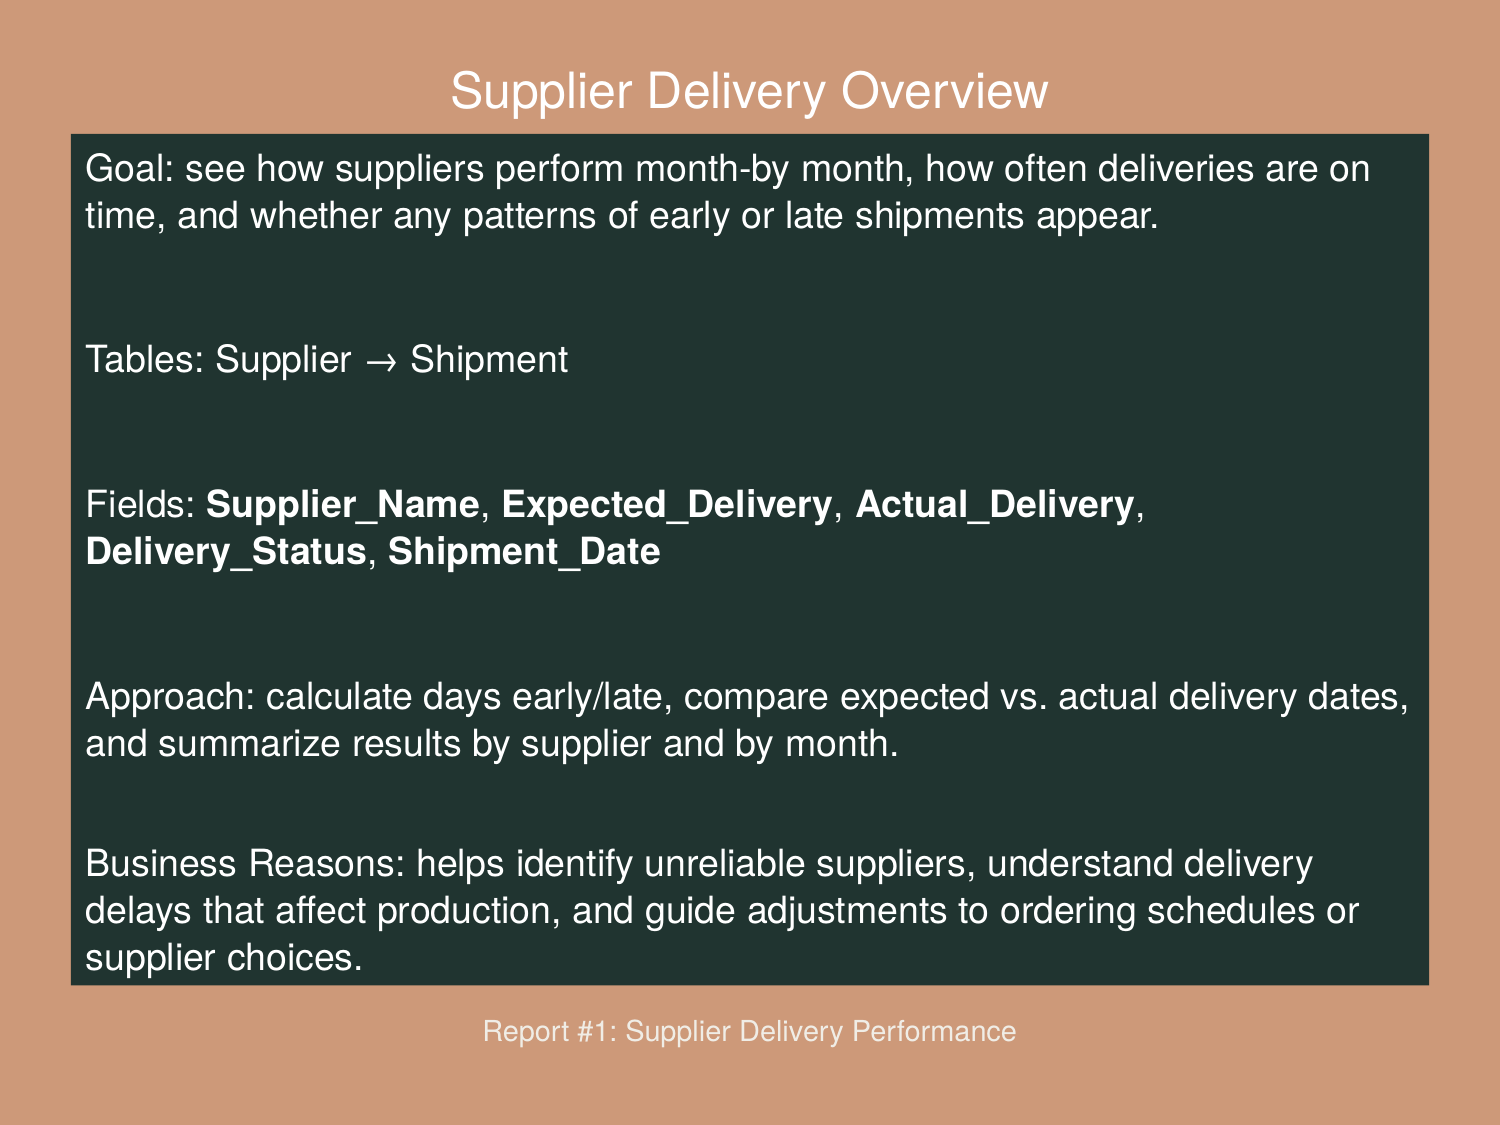

Supplier Delivery Overview
Goal: see how suppliers perform month-by month, how often deliveries are on time, and whether any patterns of early or late shipments appear.

Tables: Supplier → Shipment

Fields: Supplier_Name, Expected_Delivery, Actual_Delivery, Delivery_Status, Shipment_Date

Approach: calculate days early/late, compare expected vs. actual delivery dates, and summarize results by supplier and by month.
Business Reasons: helps identify unreliable suppliers, understand delivery delays that affect production, and guide adjustments to ordering schedules or supplier choices.
Report #1: Supplier Delivery Performance